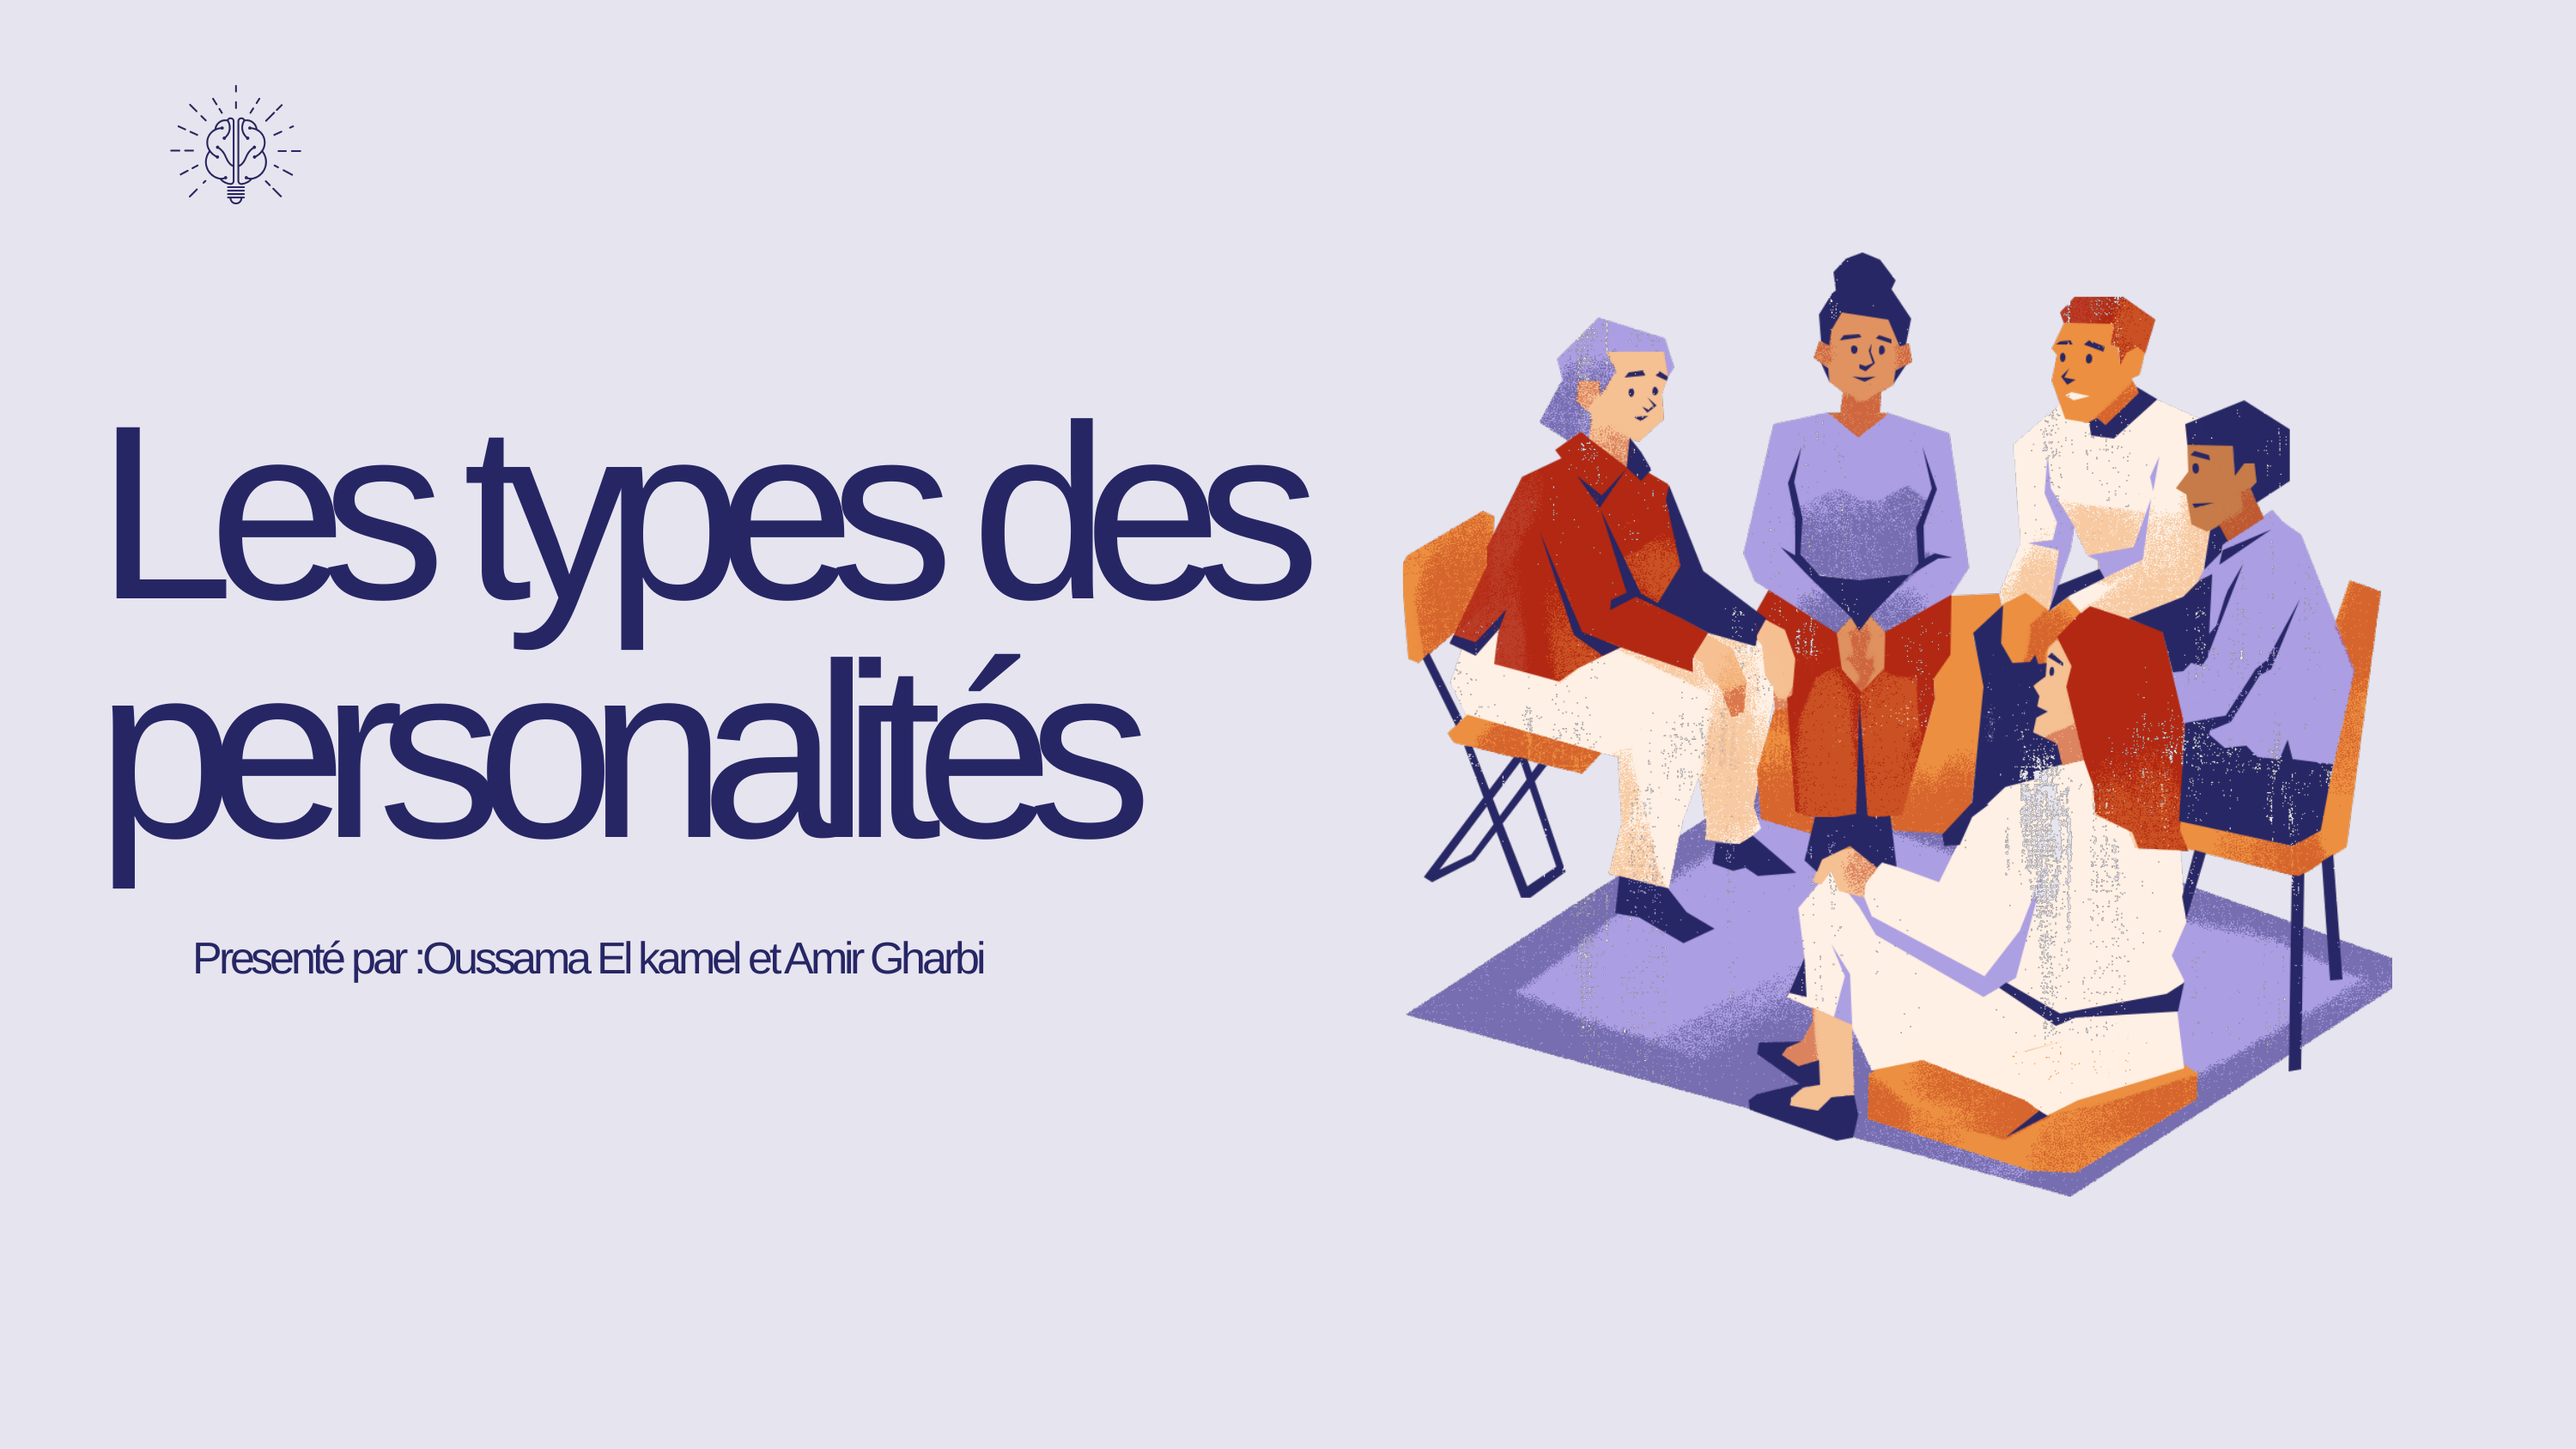

Les types des personalités
Presenté par :Oussama El kamel et Amir Gharbi